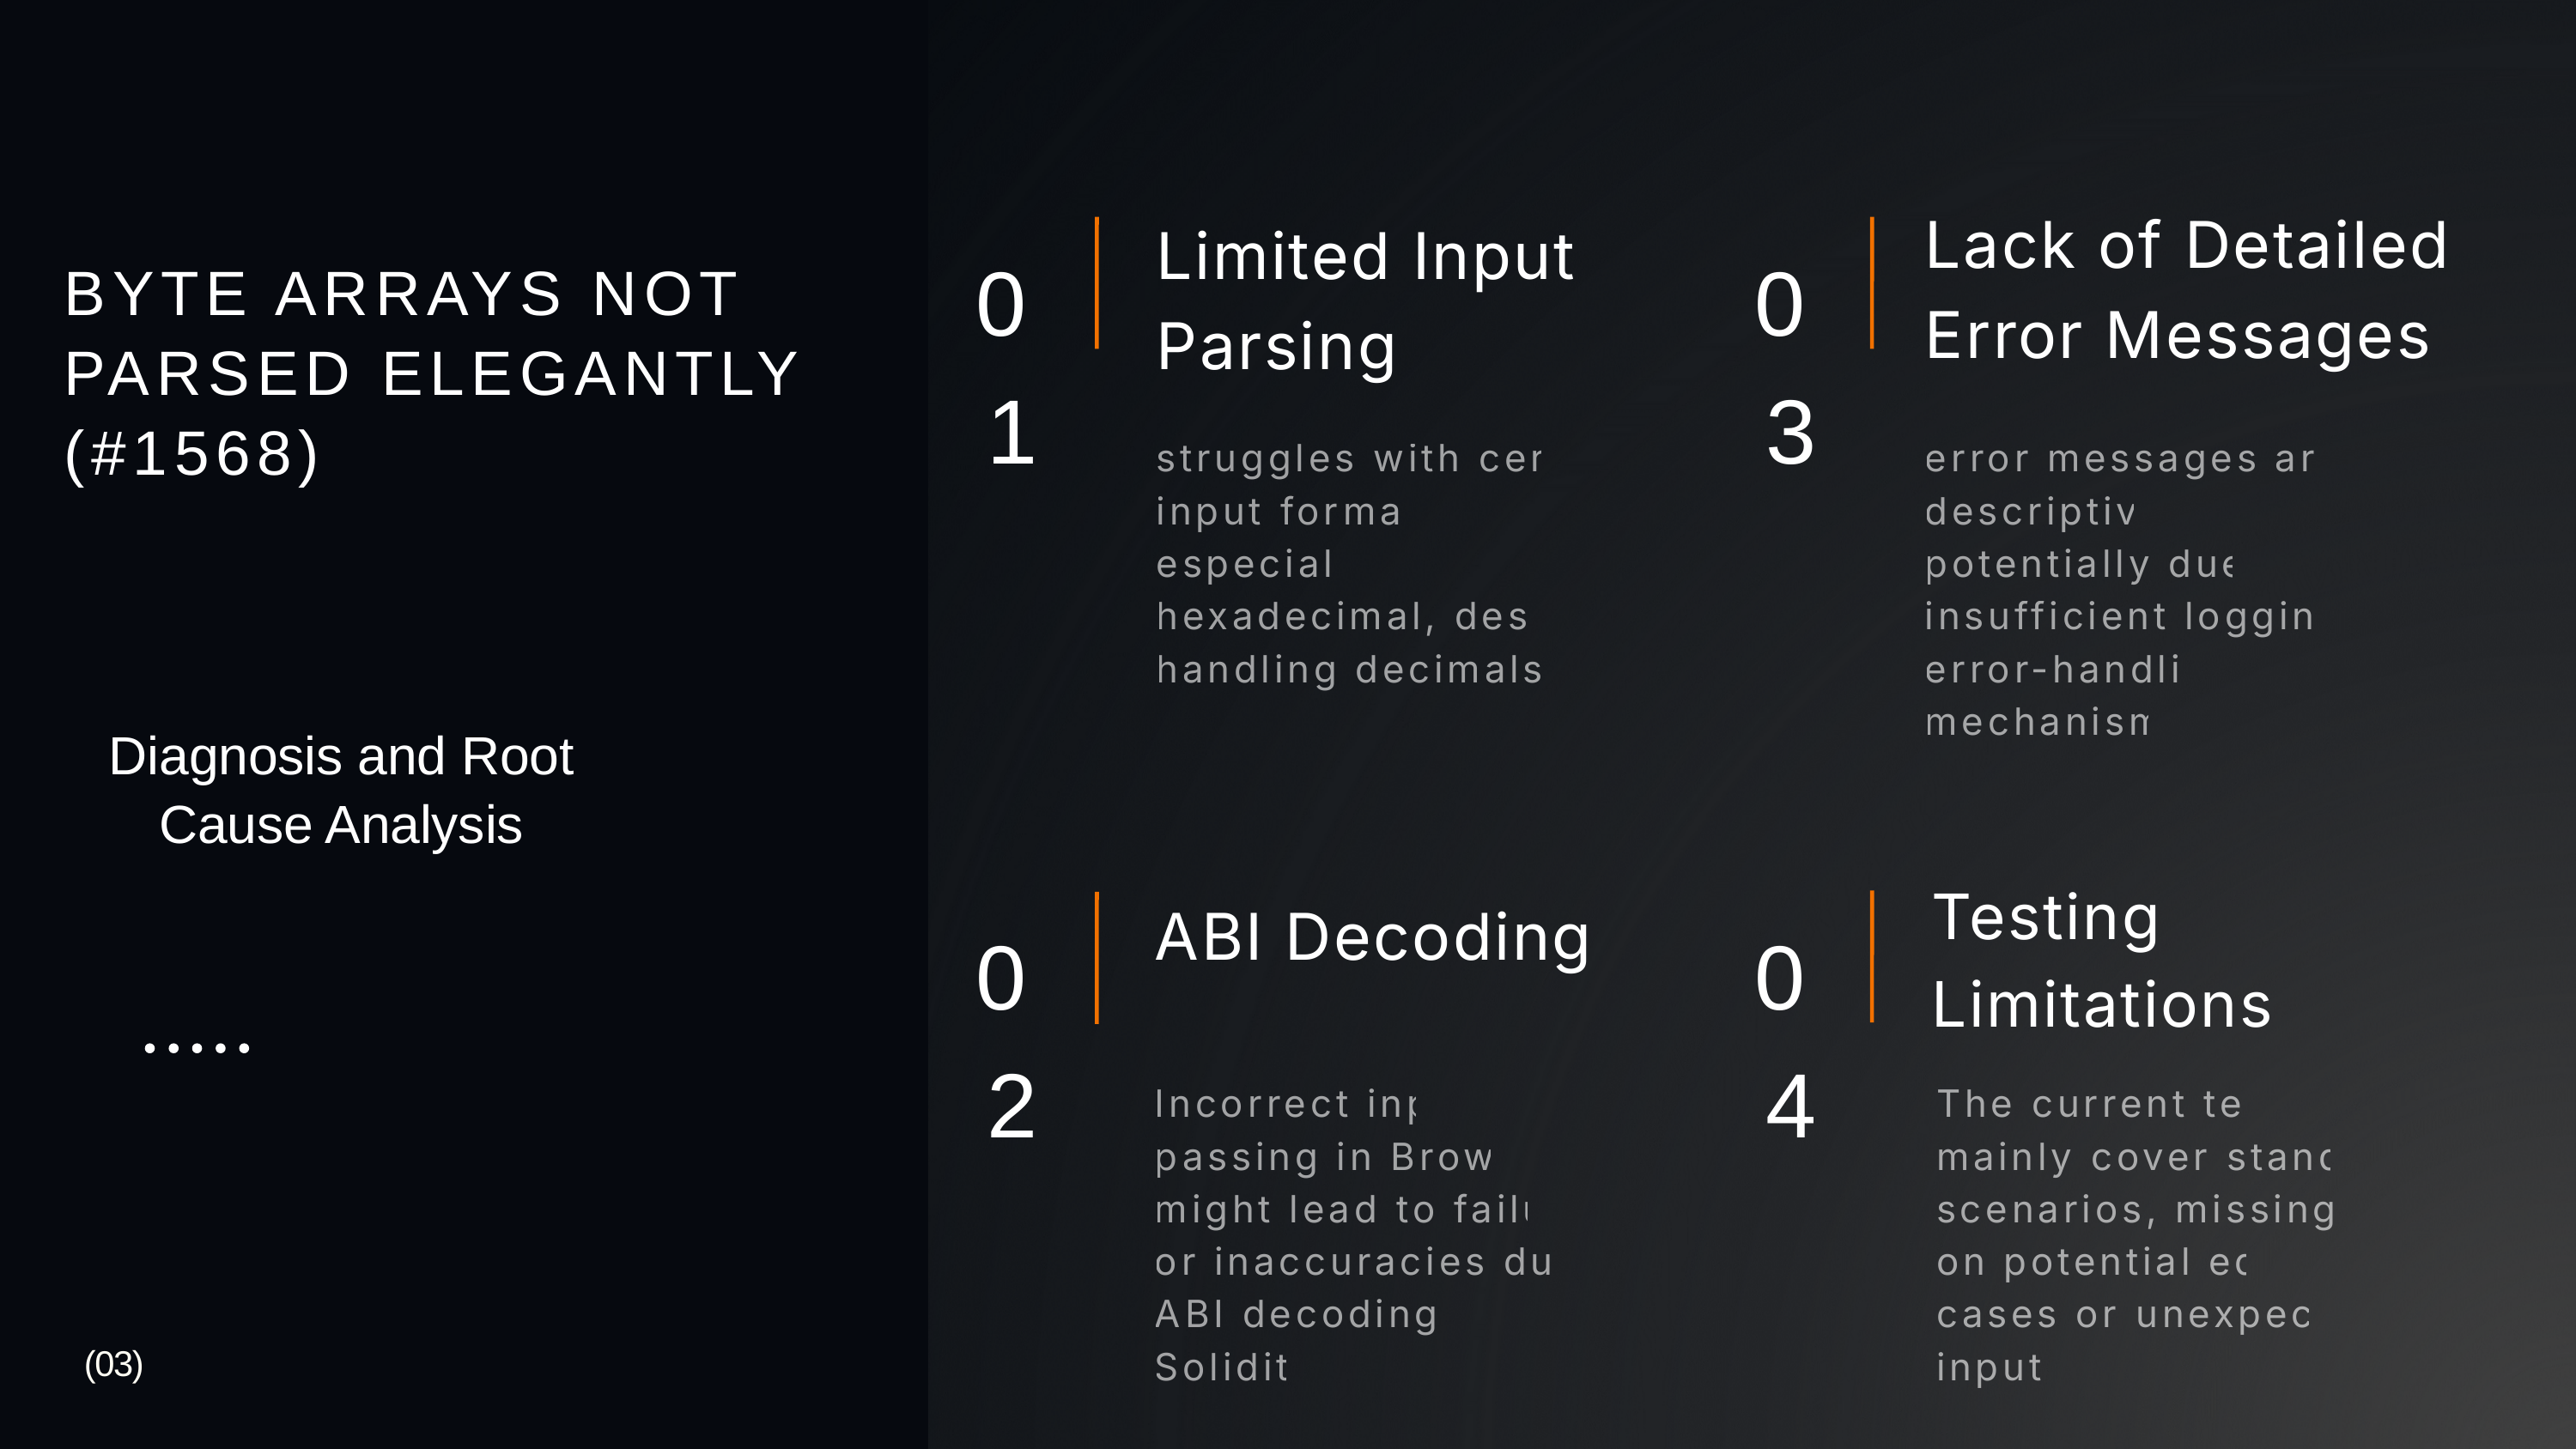

Lack of Detailed Error Messages
Limited Input Parsing
01
03
BYTE ARRAYS NOT PARSED ELEGANTLY (#1568)

struggles with certain input formats, especially hexadecimal, despite handling decimals well
error messages aren't descriptive, potentially due to insufficient logging or error-handling mechanisms
Diagnosis and Root Cause Analysis
Testing Limitations
ABI Decoding
02
04

Incorrect input passing in Brownie might lead to failures or inaccuracies during ABI decoding in Solidity
The current tests mainly cover standard scenarios, missing out on potential edge cases or unexpected inputs

(03)